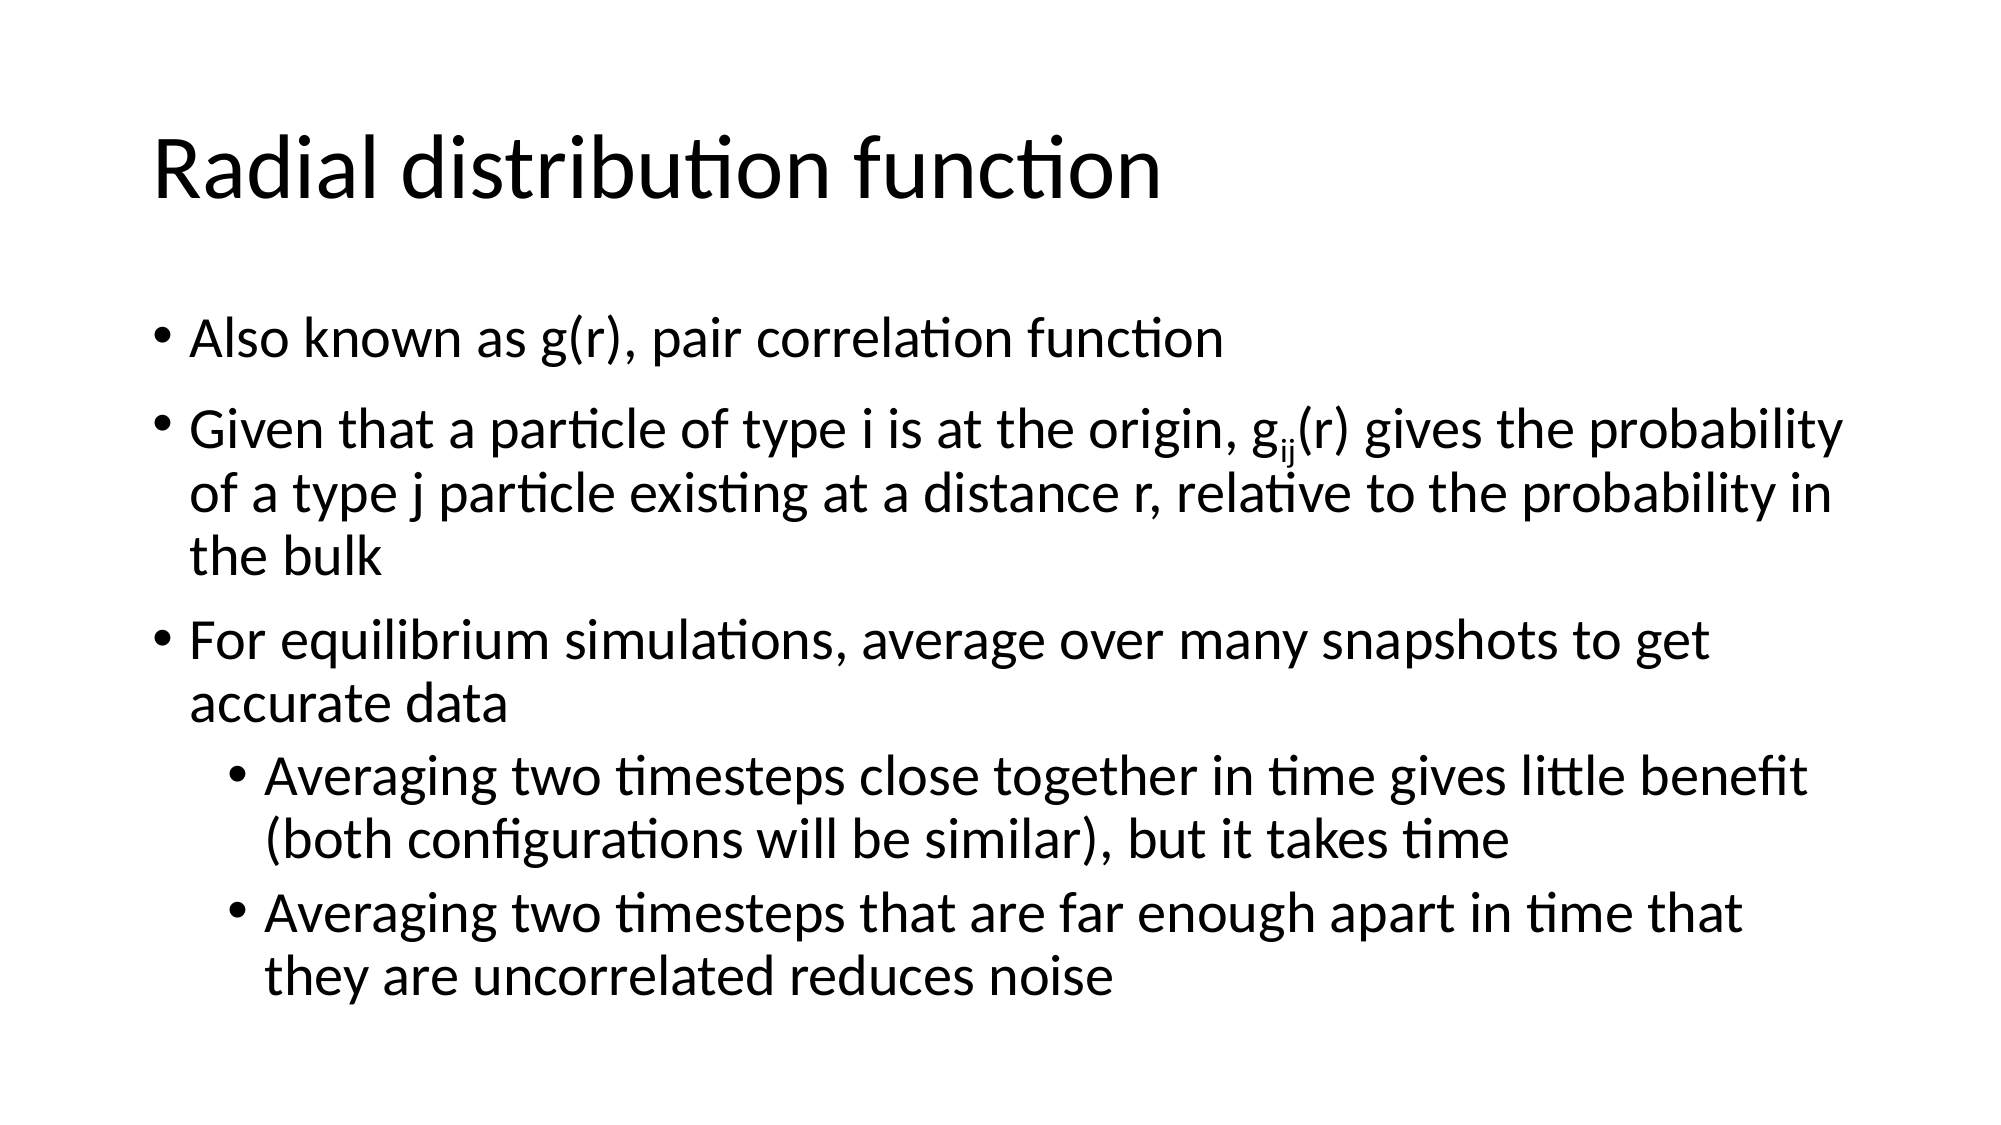

# Radial distribution function
Also known as g(r), pair correlation function
Given that a particle of type i is at the origin, gij(r) gives the probability of a type j particle existing at a distance r, relative to the probability in the bulk
For equilibrium simulations, average over many snapshots to get accurate data
Averaging two timesteps close together in time gives little benefit (both configurations will be similar), but it takes time
Averaging two timesteps that are far enough apart in time that they are uncorrelated reduces noise